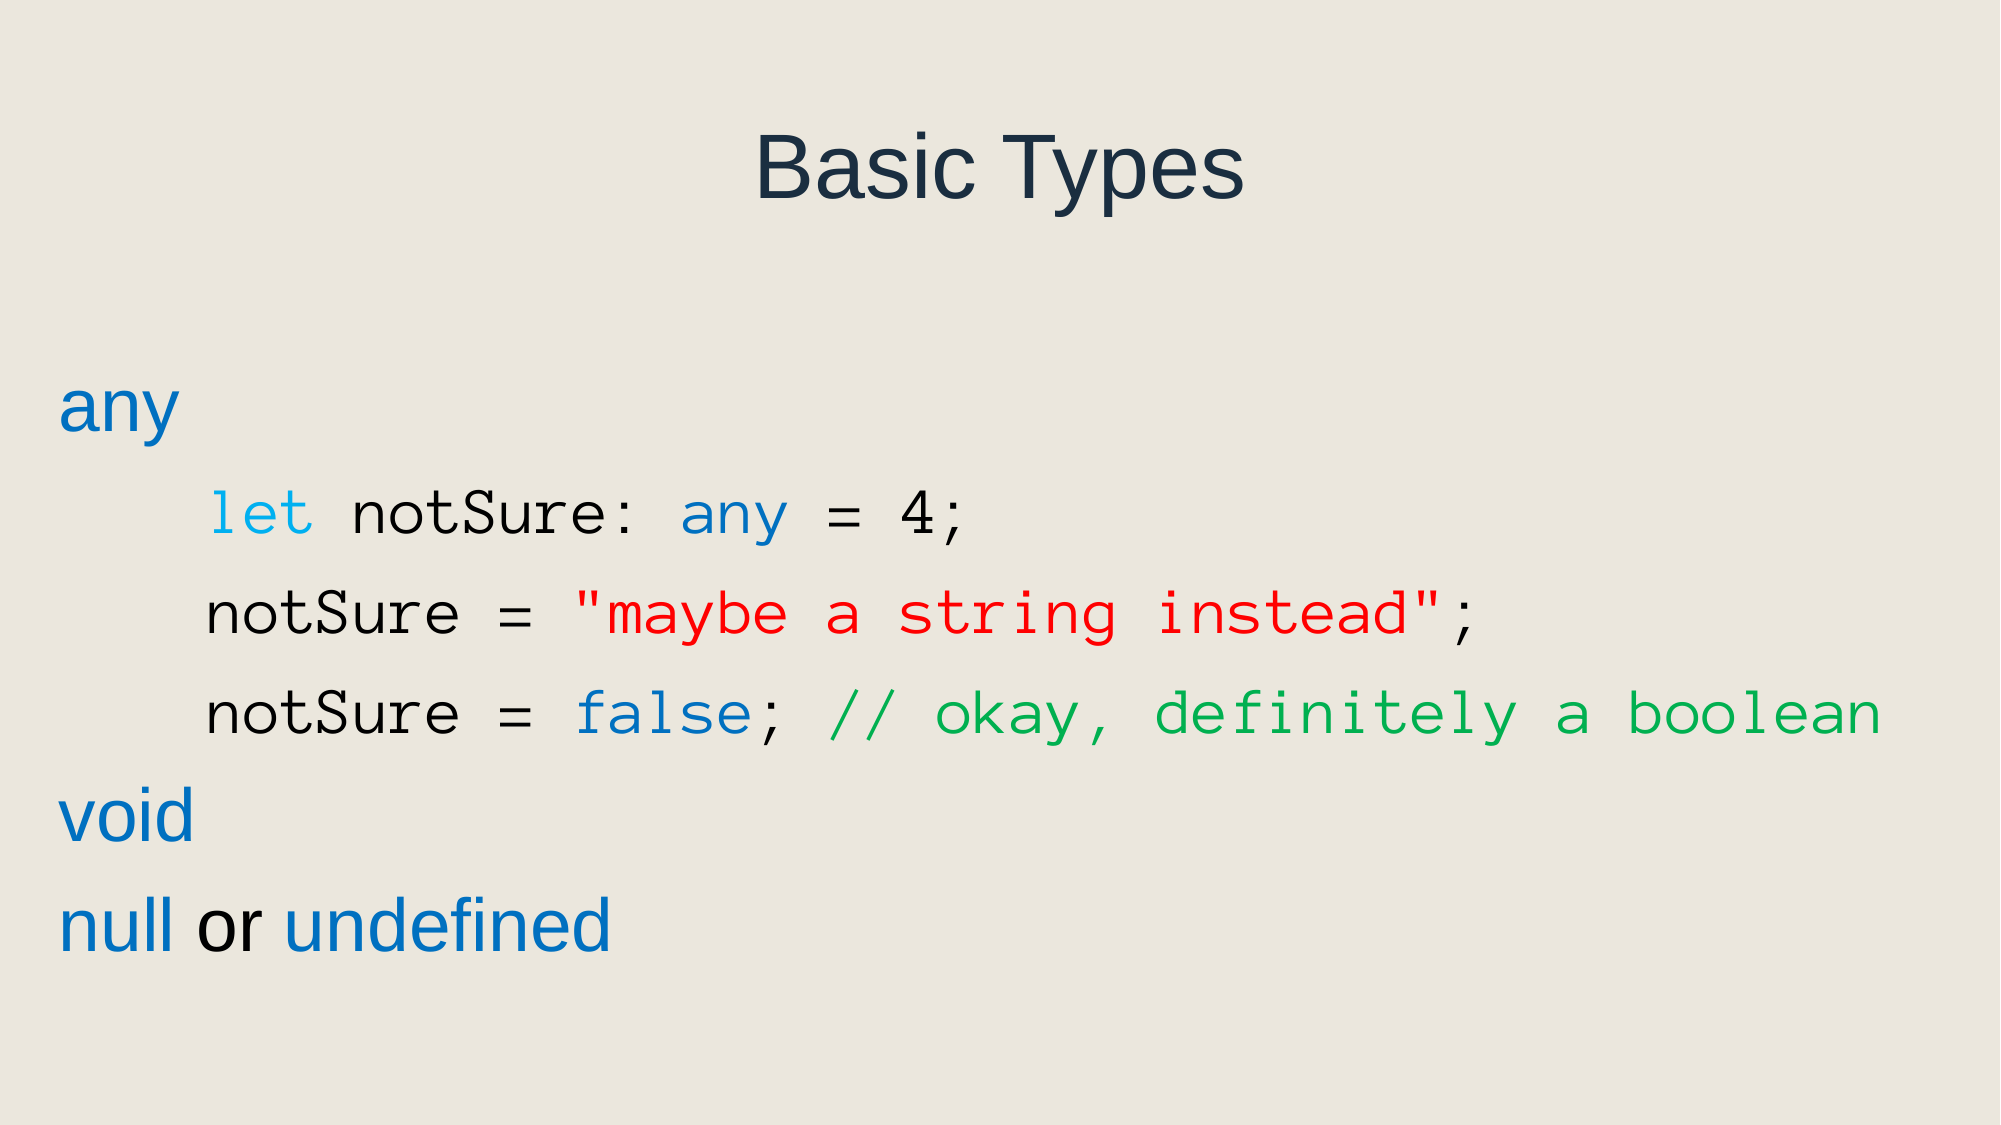

Basic Types
any
	let notSure: any = 4;
	notSure = "maybe a string instead";
	notSure = false; // okay, definitely a boolean
void
null or undefined